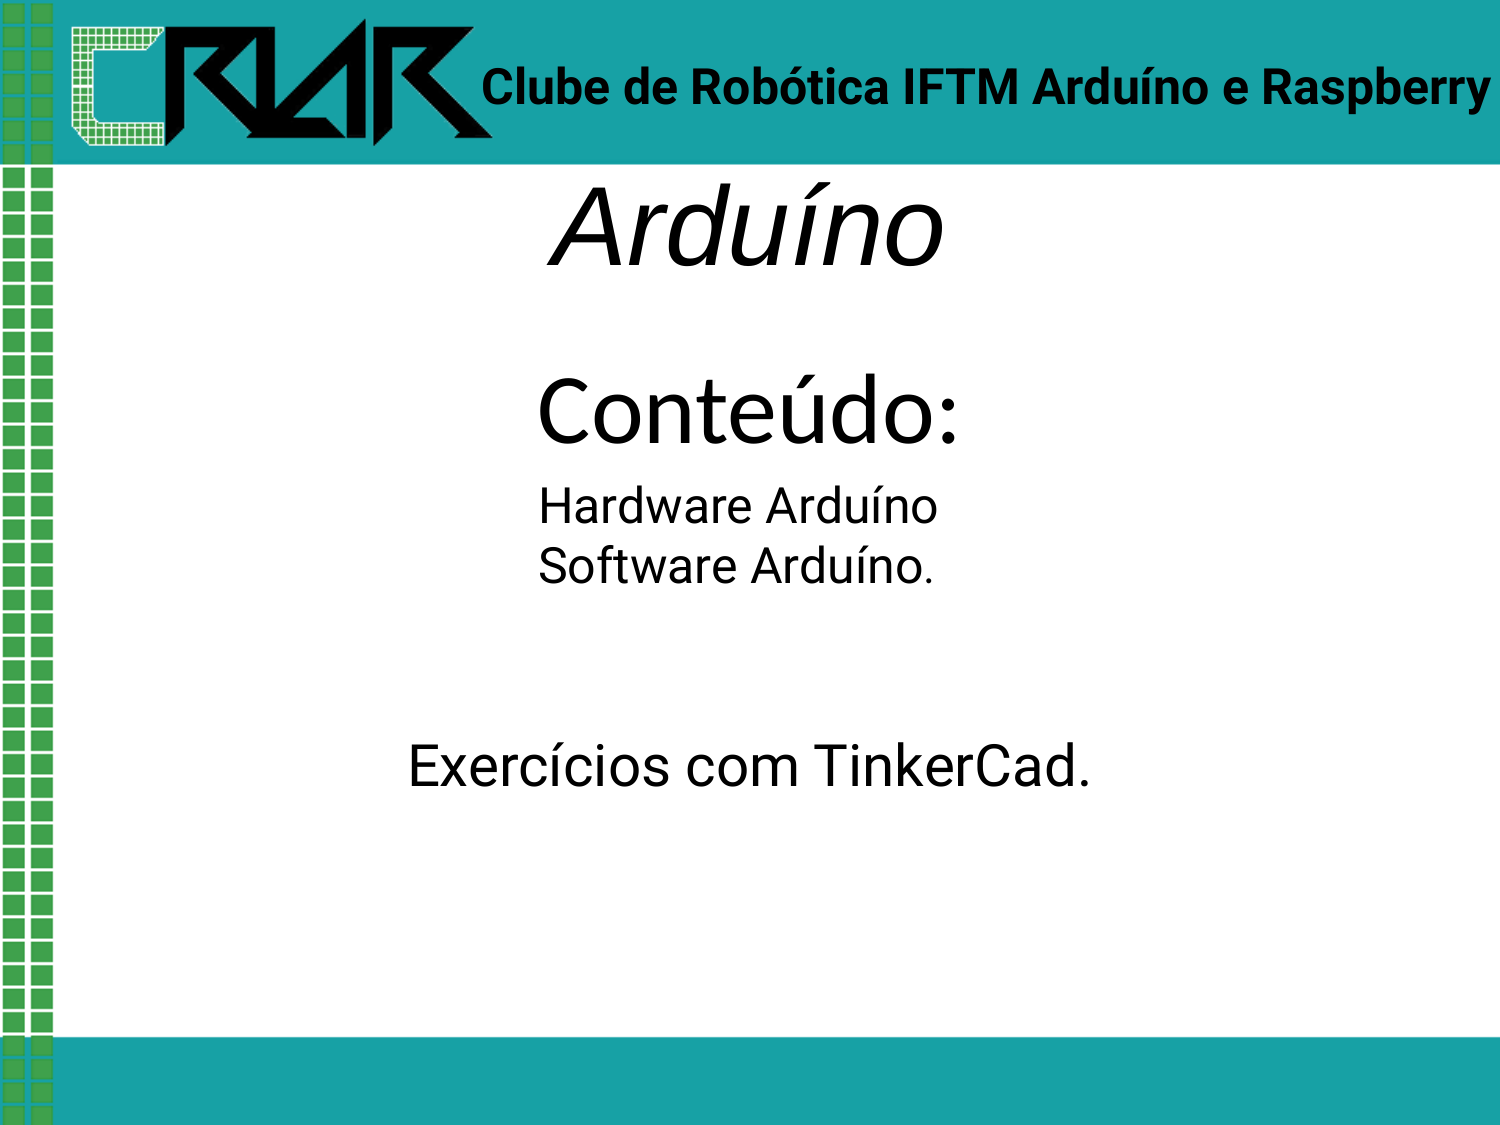

# Clube de Robótica IFTM Arduíno e Raspberry
Arduíno
Conteúdo:

Hardware Arduíno
Software Arduíno.
Exercícios com TinkerCad.